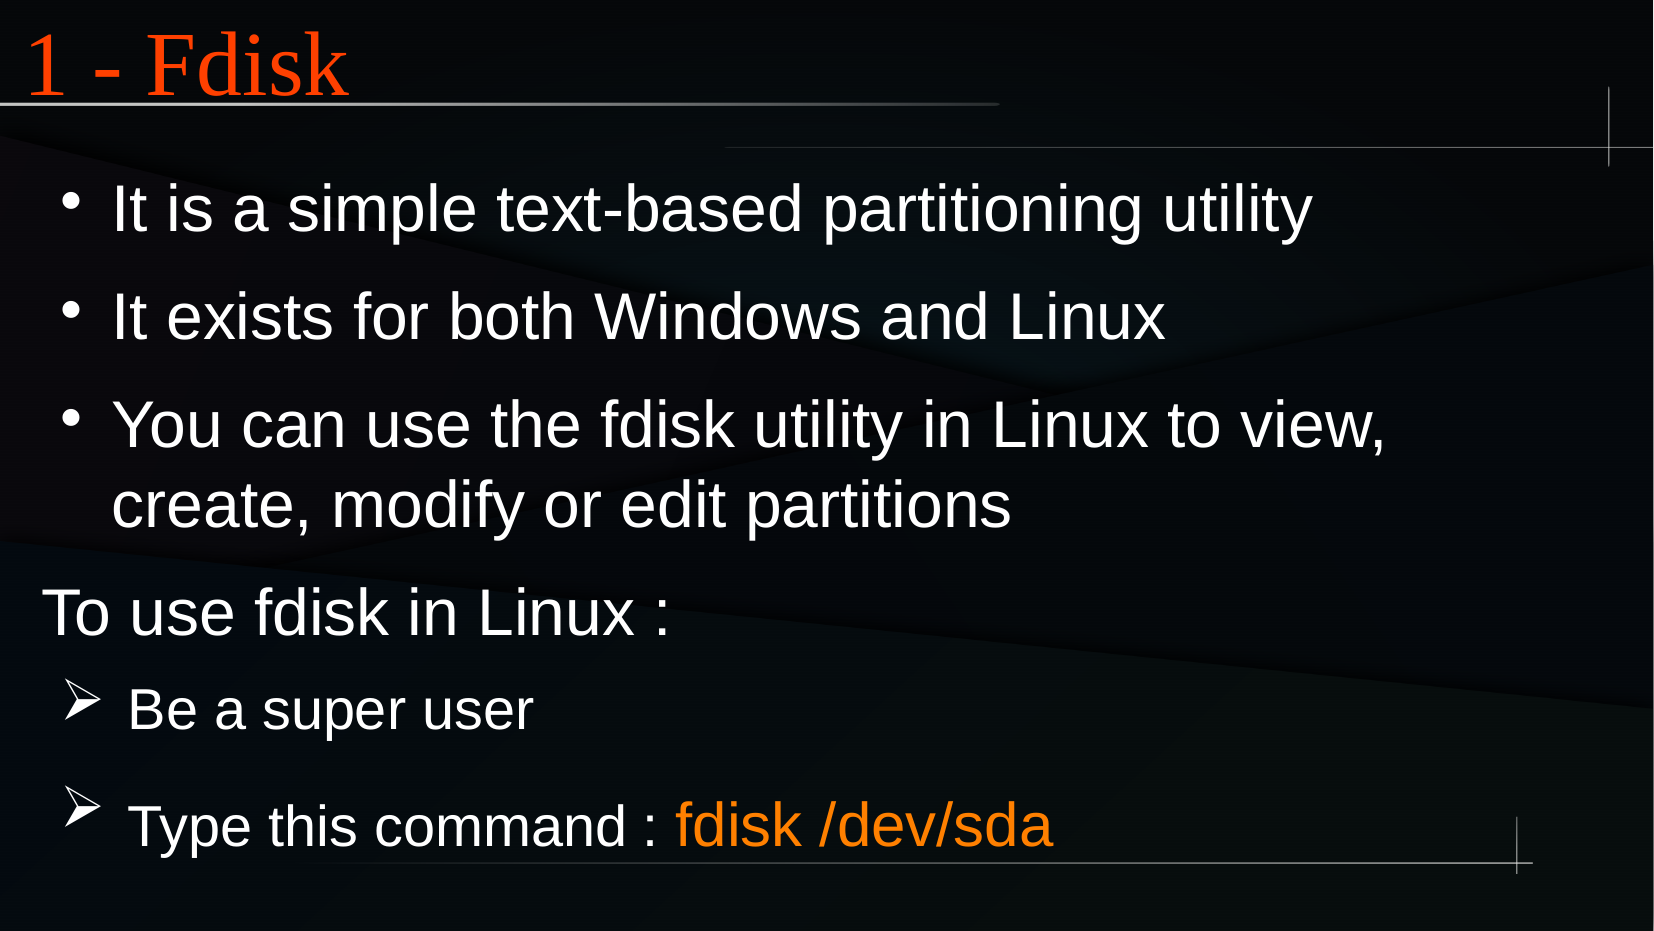

1 - Fdisk
It is a simple text-based partitioning utility
It exists for both Windows and Linux
You can use the fdisk utility in Linux to view, create, modify or edit partitions
To use fdisk in Linux :
 Be a super user
 Type this command : fdisk /dev/sda